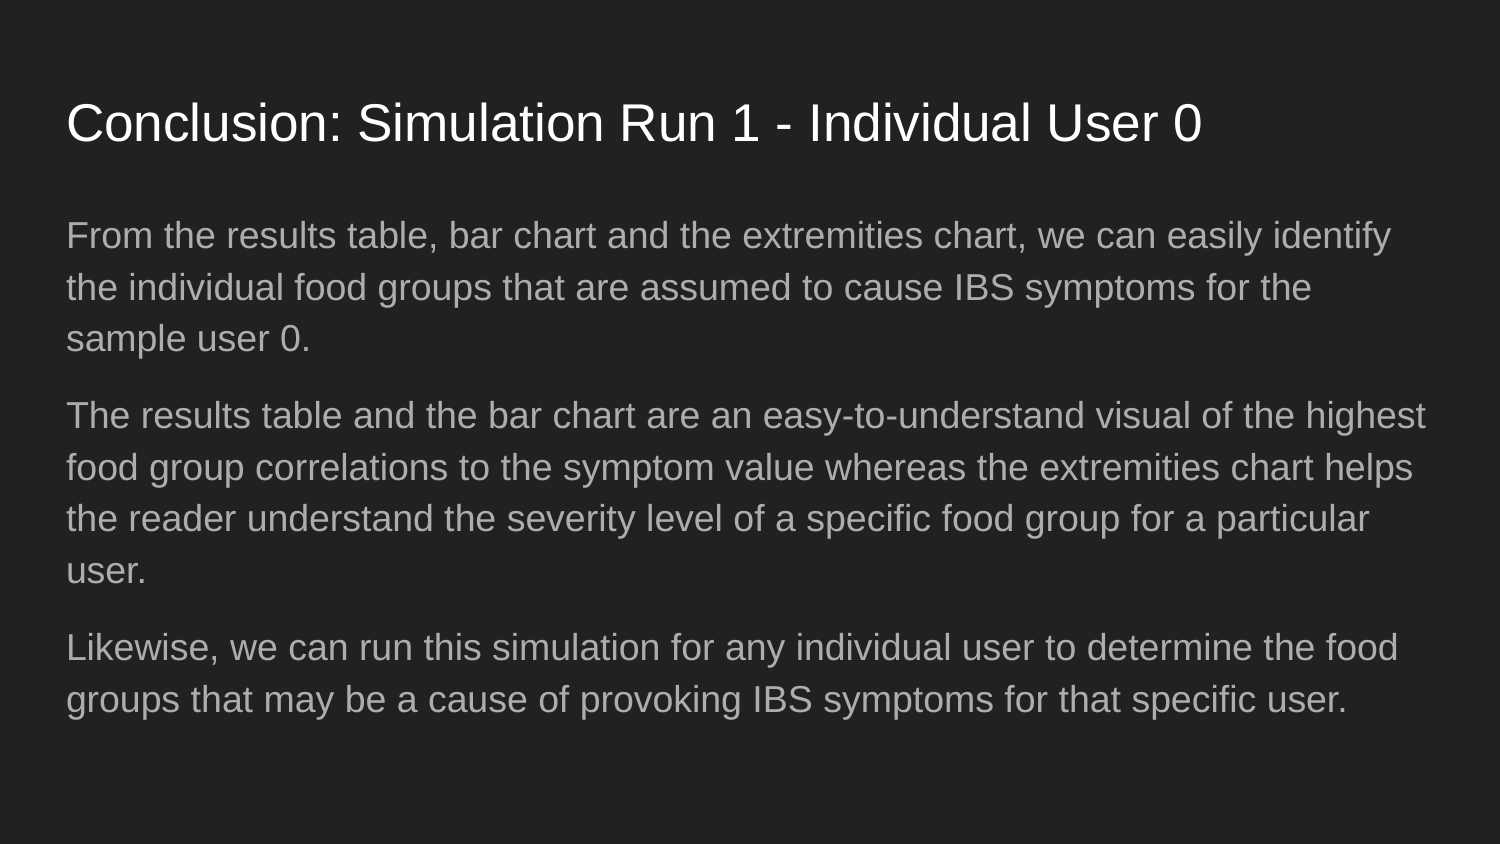

# Conclusion: Simulation Run 1 - Individual User 0
From the results table, bar chart and the extremities chart, we can easily identify the individual food groups that are assumed to cause IBS symptoms for the sample user 0.
The results table and the bar chart are an easy-to-understand visual of the highest food group correlations to the symptom value whereas the extremities chart helps the reader understand the severity level of a specific food group for a particular user.
Likewise, we can run this simulation for any individual user to determine the food groups that may be a cause of provoking IBS symptoms for that specific user.